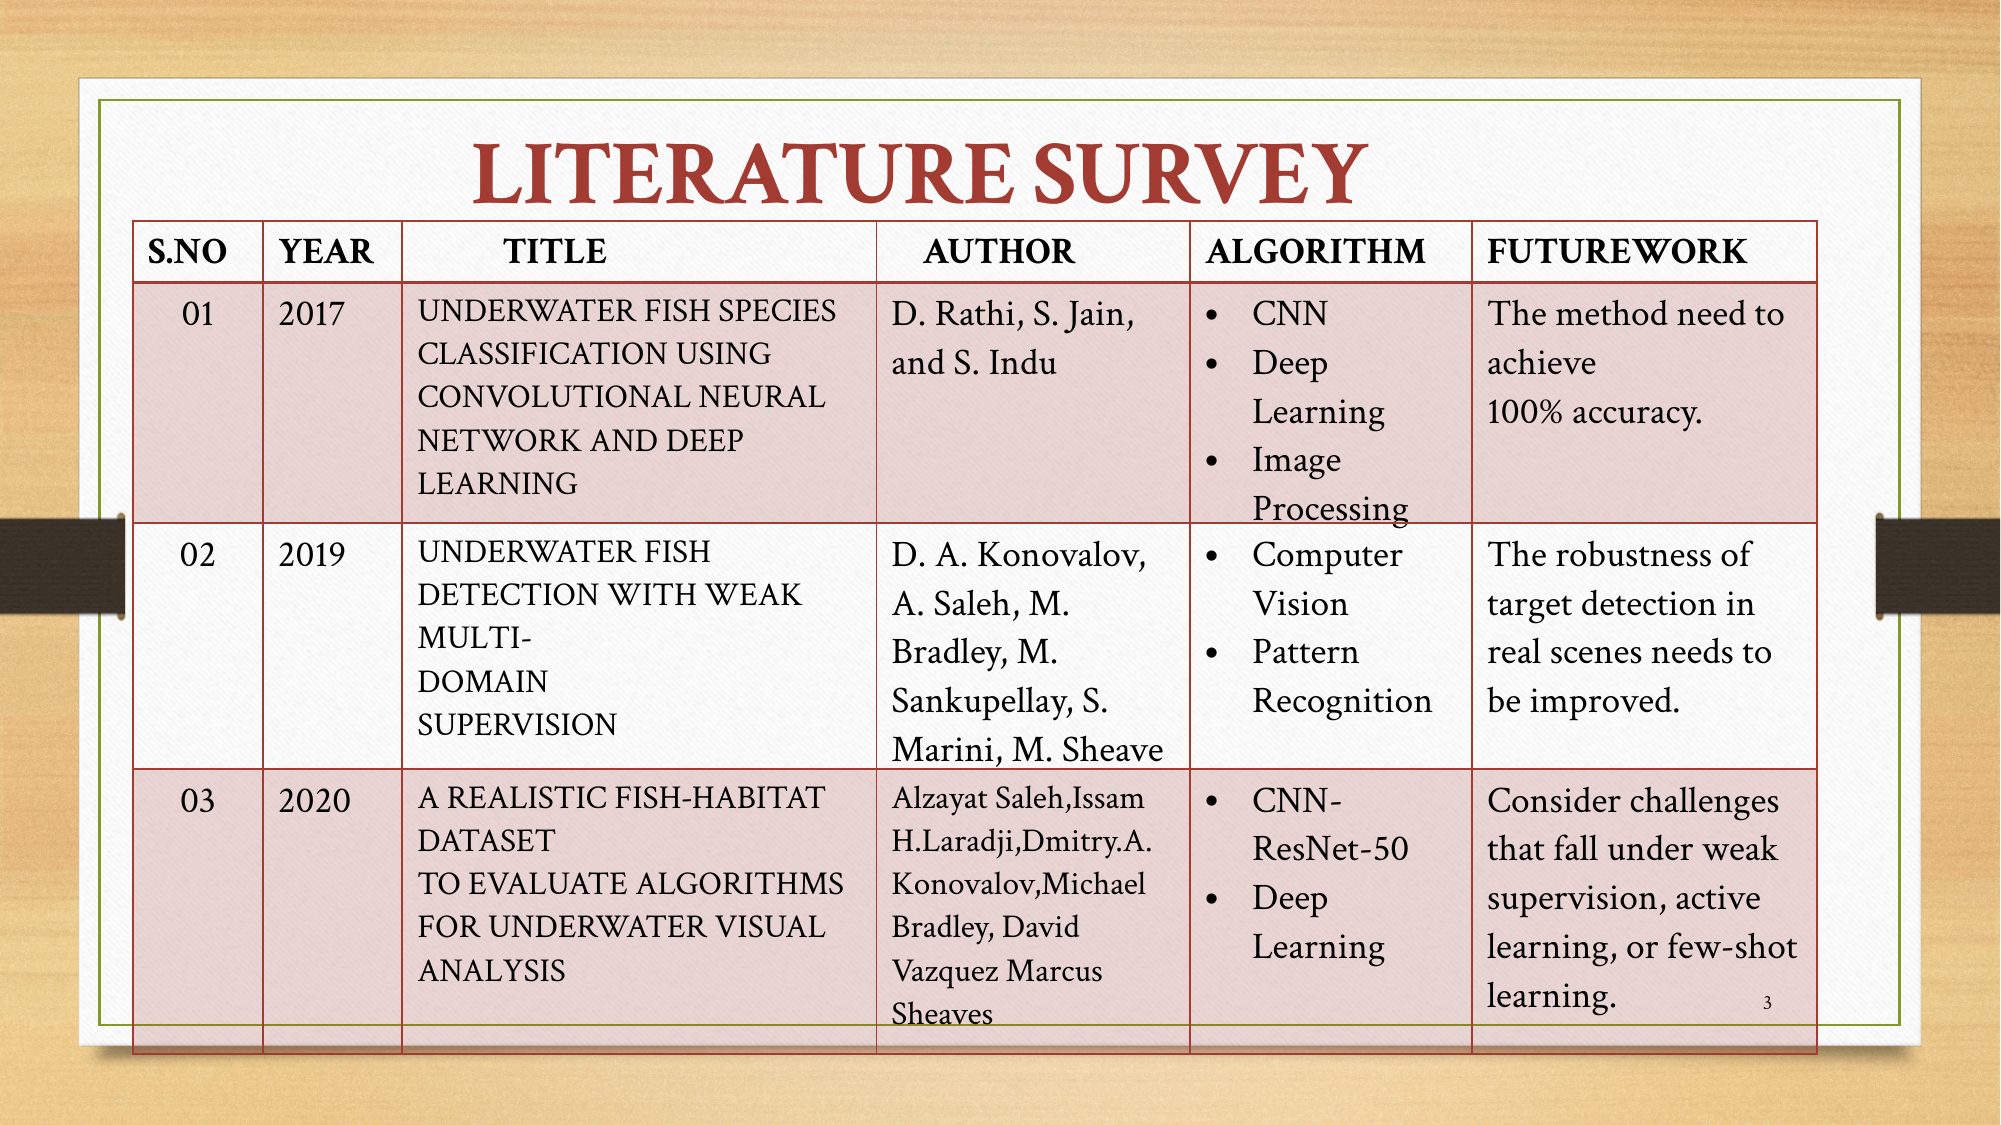

LITERATURE SURVEY
| S.NO | YEAR | TITLE | AUTHOR | ALGORITHM | FUTUREWORK |
| --- | --- | --- | --- | --- | --- |
| 01 | 2017 | UNDERWATER FISH SPECIES CLASSIFICATION USING CONVOLUTIONAL NEURAL NETWORK AND DEEP LEARNING | D. Rathi, S. Jain, and S. Indu | CNN Deep Learning Image Processing | The method need to achieve 100% accuracy. |
| 02 | 2019 | UNDERWATER FISH DETECTION WITH WEAK MULTI- DOMAIN SUPERVISION | D. A. Konovalov, A. Saleh, M. Bradley, M. Sankupellay, S. Marini, M. Sheave | Computer Vision Pattern Recognition | The robustness of target detection in real scenes needs to be improved. |
| 03 | 2020 | A REALISTIC FISH‑HABITAT DATASET TO EVALUATE ALGORITHMS FOR UNDERWATER VISUAL ANALYSIS | Alzayat Saleh,Issam H.Laradji,Dmitry.A.Konovalov,Michael Bradley, David Vazquez Marcus Sheaves | CNN-ResNet-50 Deep Learning | Consider challenges that fall under weak supervision, active learning, or few-shot learning. |

3